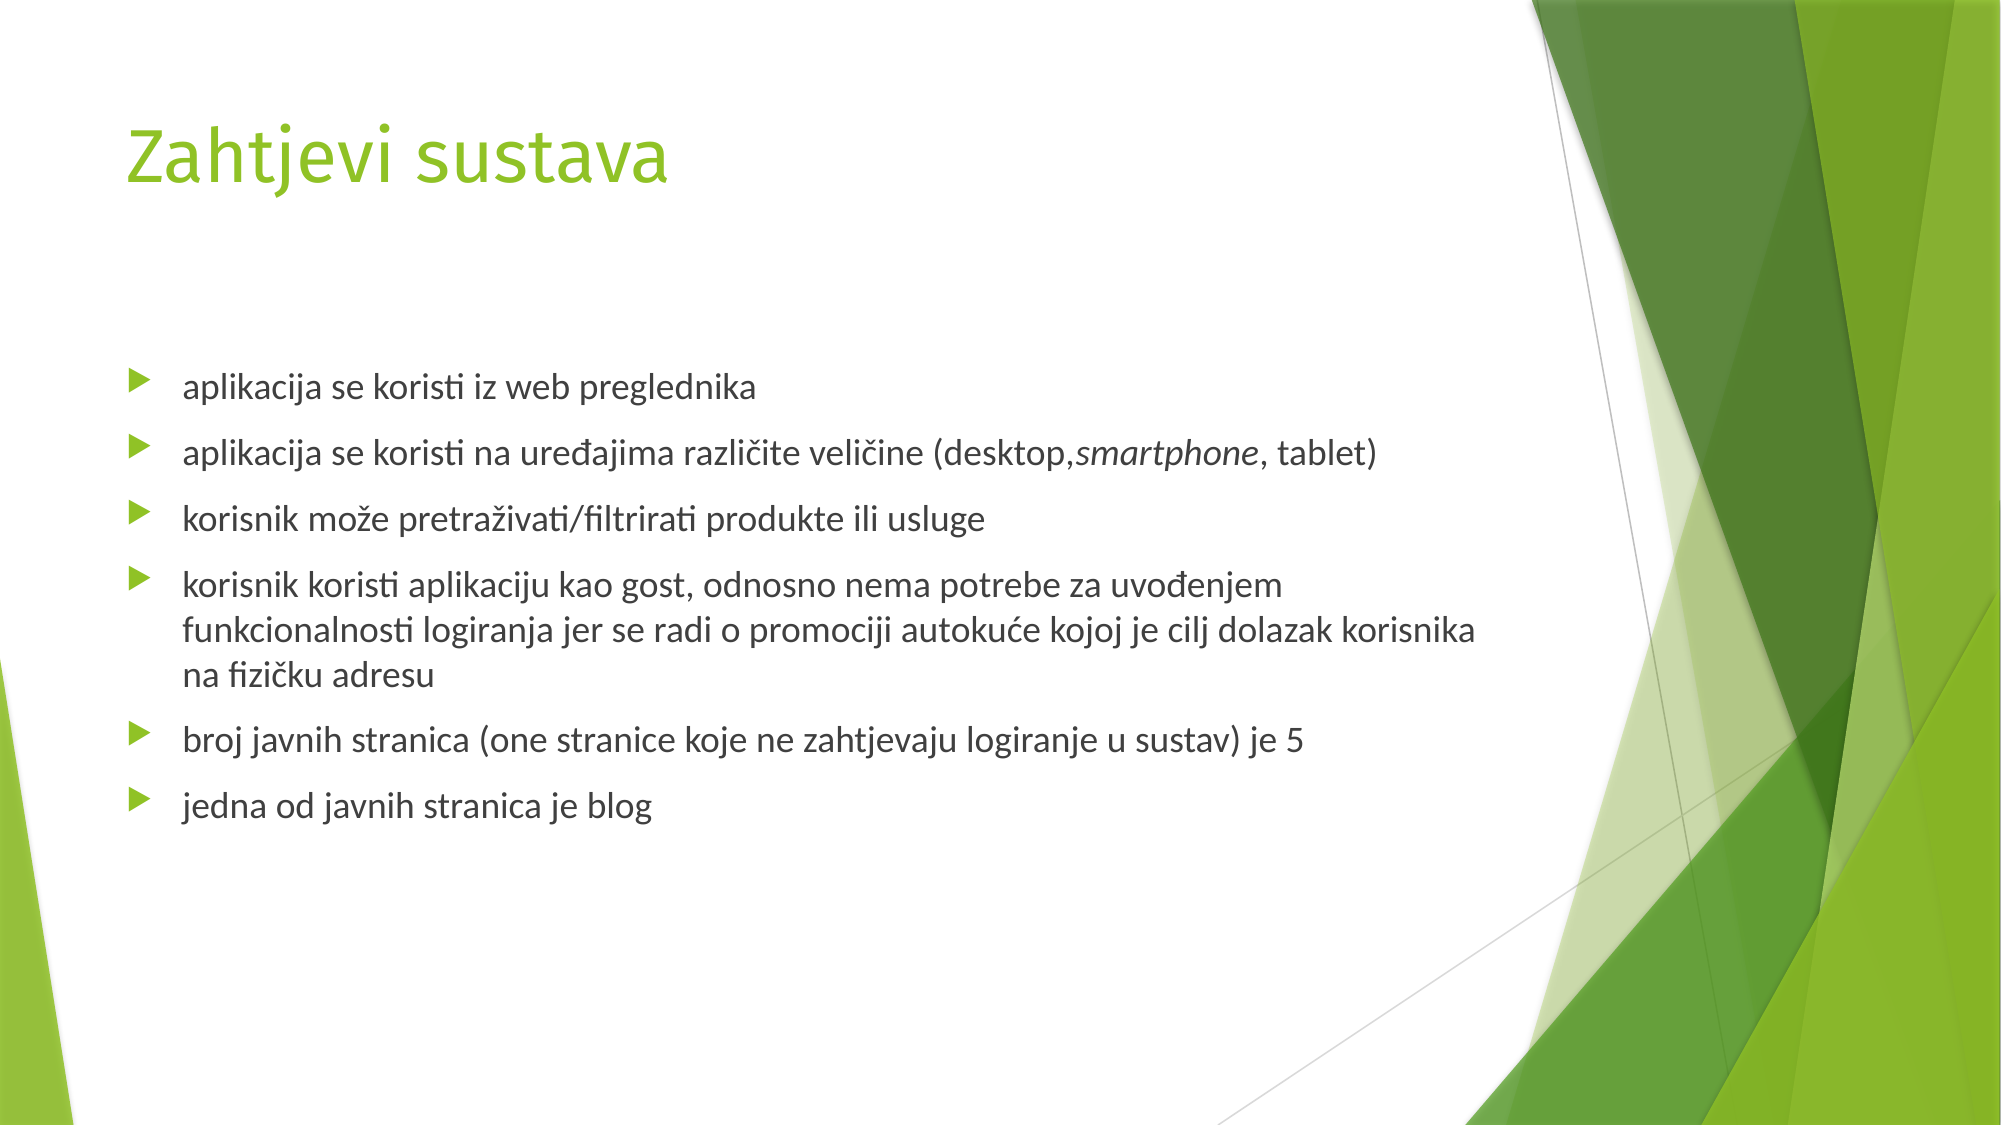

# Zahtjevi sustava
aplikacija se koristi iz web preglednika
aplikacija se koristi na uređajima različite veličine (desktop,smartphone, tablet)
korisnik može pretraživati/filtrirati produkte ili usluge
korisnik koristi aplikaciju kao gost, odnosno nema potrebe za uvođenjem funkcionalnosti logiranja jer se radi o promociji autokuće kojoj je cilj dolazak korisnika na fizičku adresu
broj javnih stranica (one stranice koje ne zahtjevaju logiranje u sustav) je 5
jedna od javnih stranica je blog